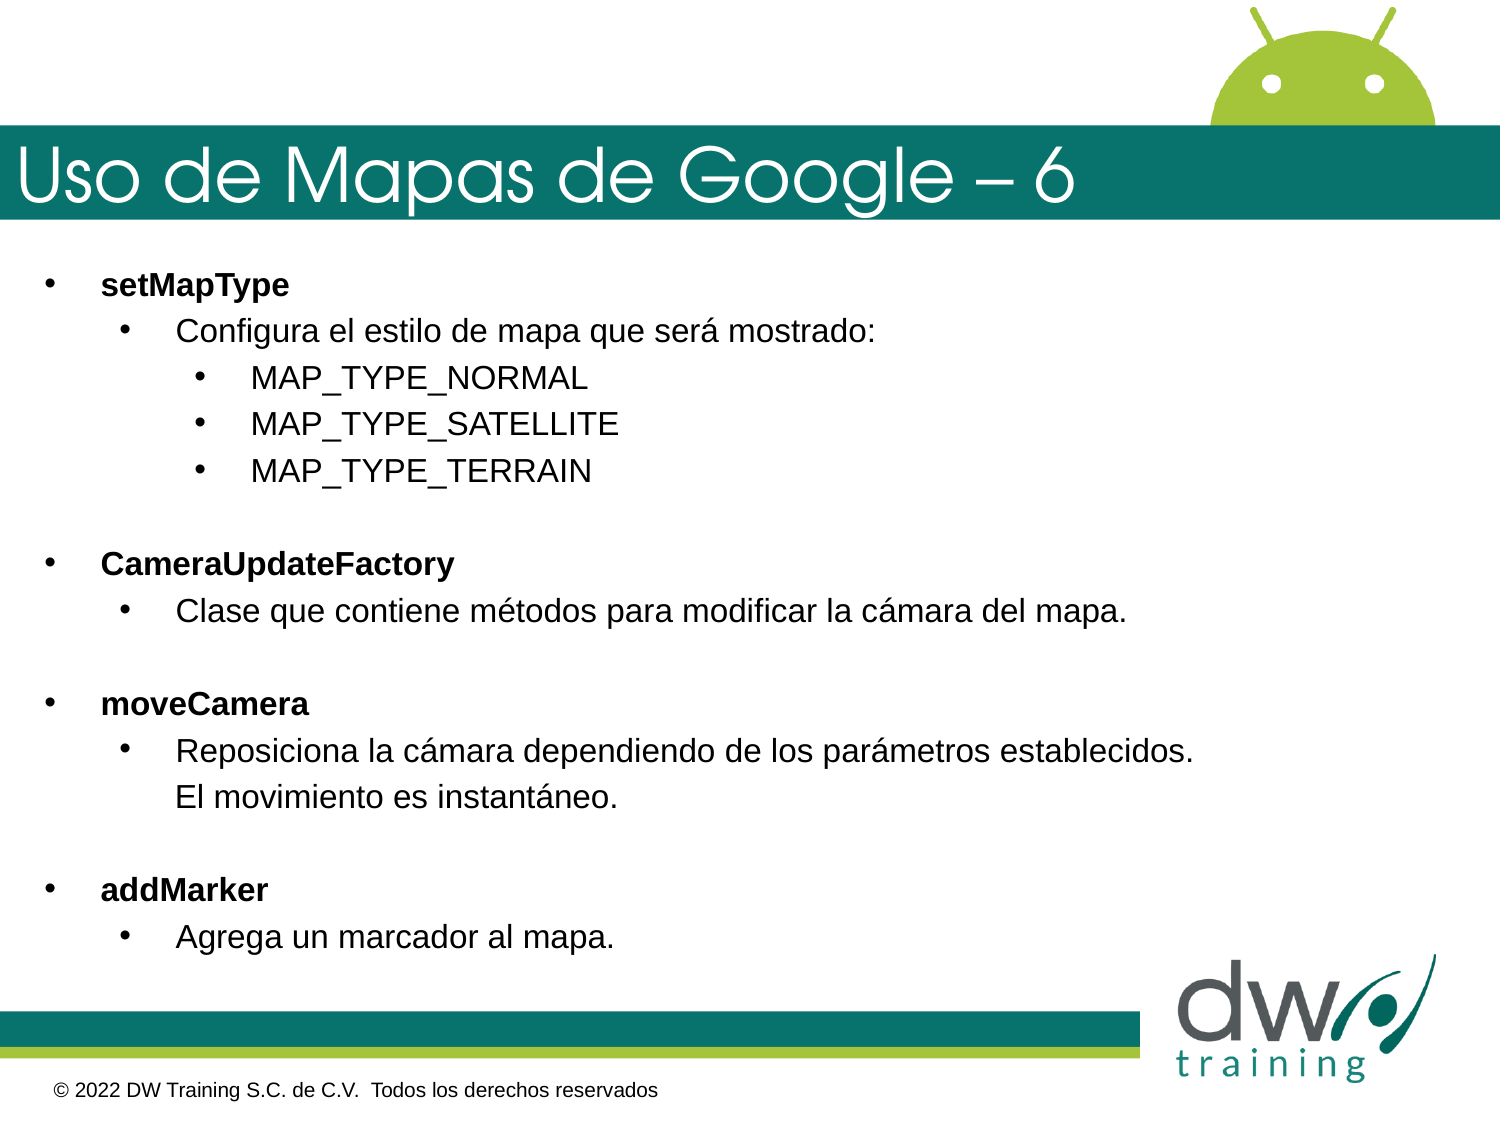

# Uso de Mapas de Google – 6
setMapType
Configura el estilo de mapa que será mostrado:
MAP_TYPE_NORMAL
MAP_TYPE_SATELLITE
MAP_TYPE_TERRAIN

CameraUpdateFactory
Clase que contiene métodos para modificar la cámara del mapa.

moveCamera
Reposiciona la cámara dependiendo de los parámetros establecidos.
      El movimiento es instantáneo.

addMarker
Agrega un marcador al mapa.